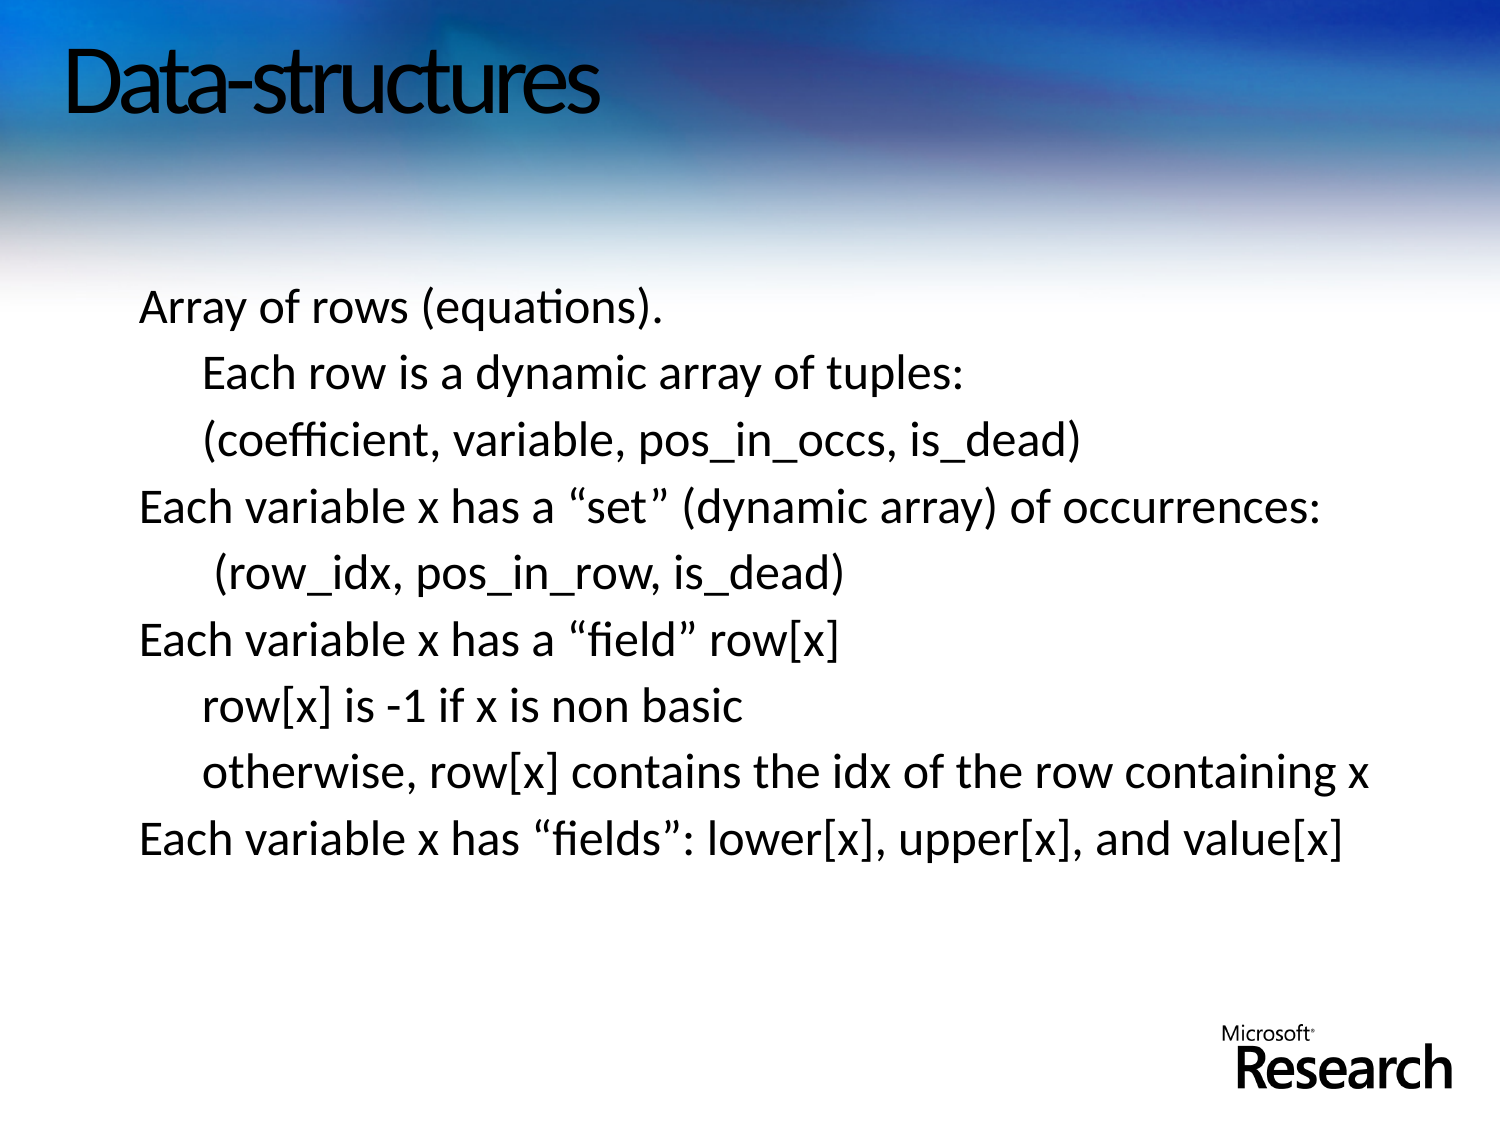

# Data-structures
Array of rows (equations).
	Each row is a dynamic array of tuples:
	(coefficient, variable, pos_in_occs, is_dead)
Each variable x has a “set” (dynamic array) of occurrences:
	 (row_idx, pos_in_row, is_dead)
Each variable x has a “field” row[x]
	row[x] is -1 if x is non basic
	otherwise, row[x] contains the idx of the row containing x
Each variable x has “fields”: lower[x], upper[x], and value[x]